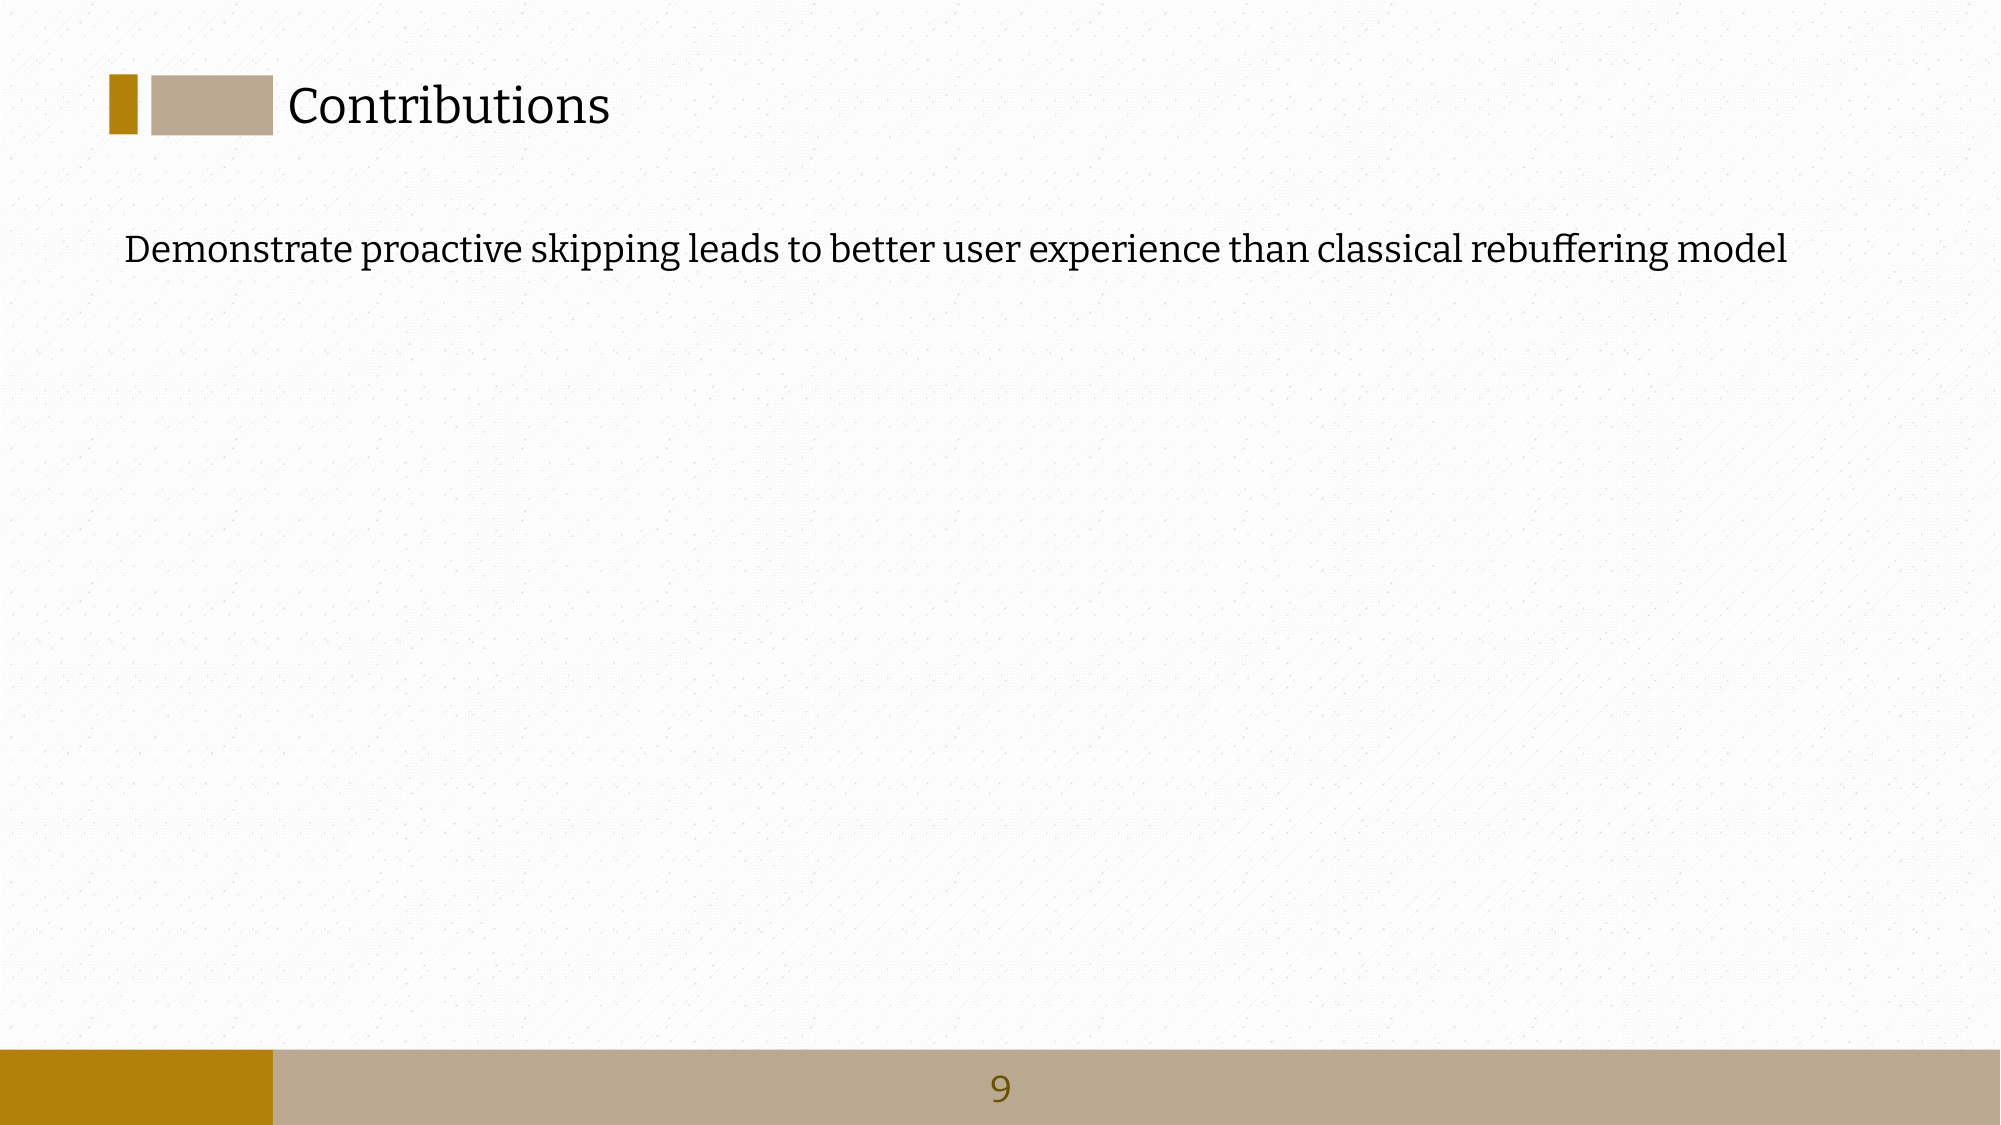

Contributions

Demonstrate proactive skipping leads to better user experience than classical rebuffering model

9